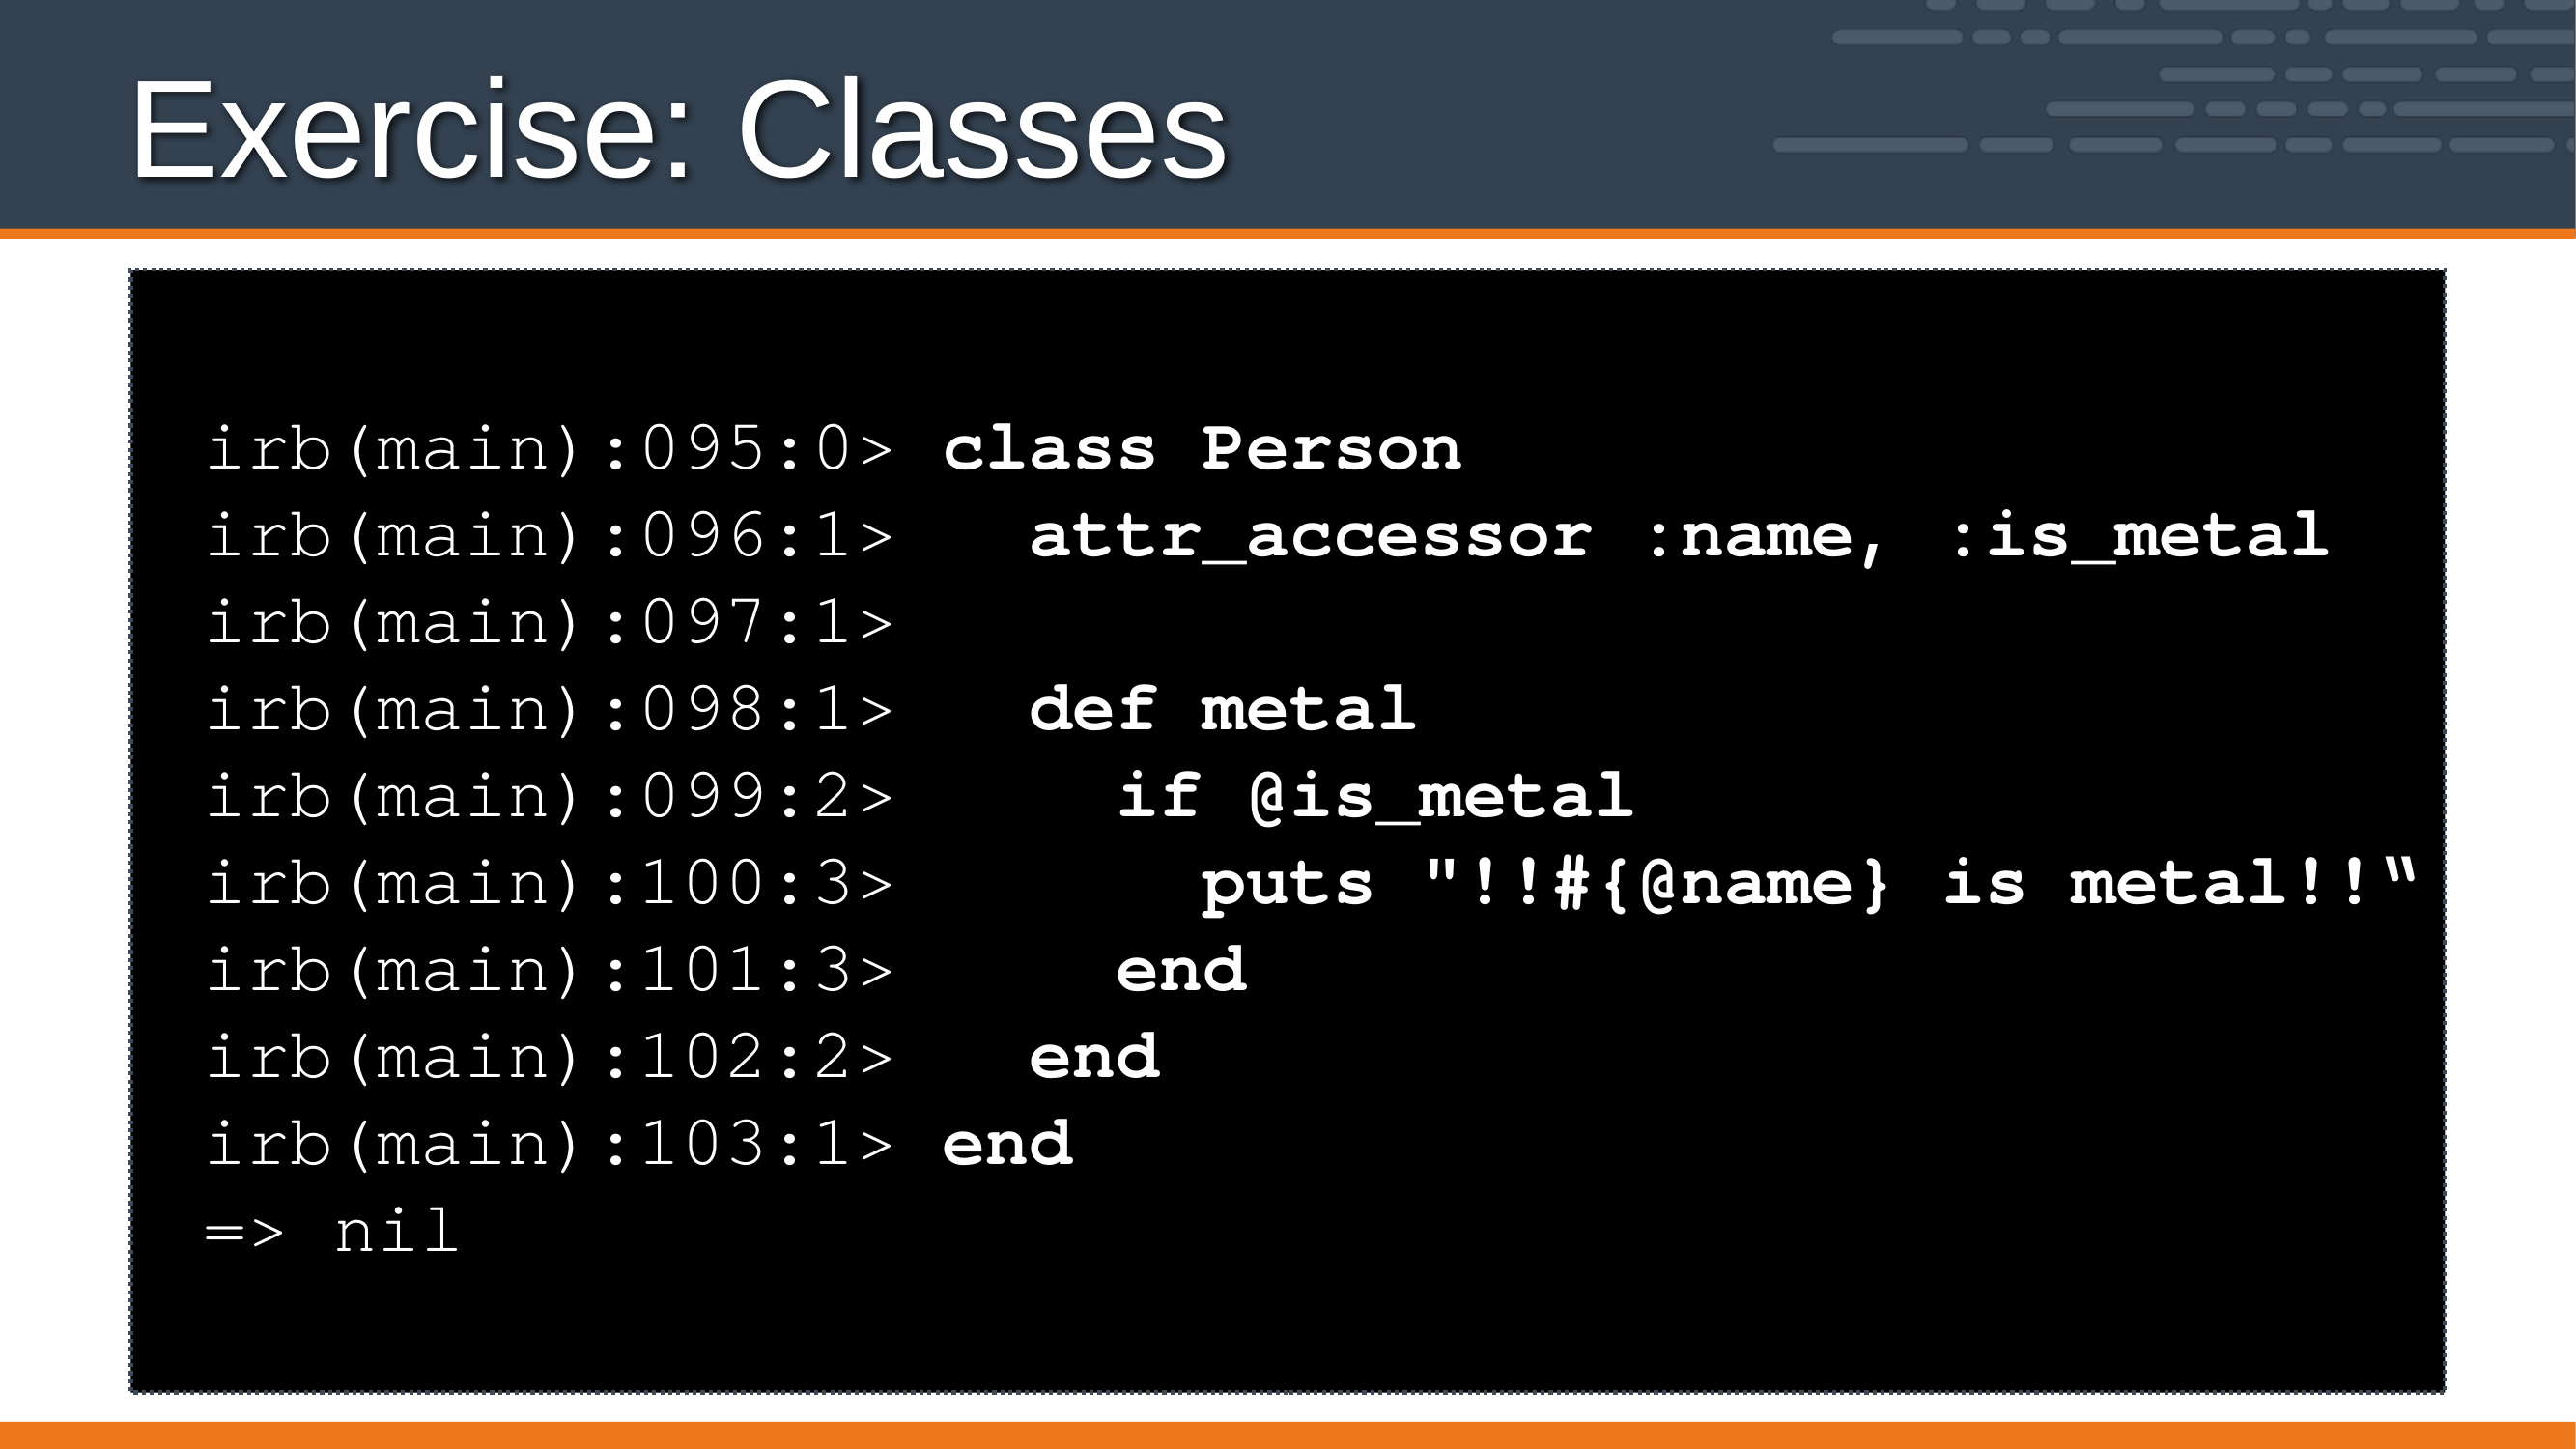

# Exercise: Classes

irb(main):095:0> class Person
irb(main):096:1>   attr_accessor :name, :is_metal
irb(main):097:1>
irb(main):098:1>   def metal
irb(main):099:2>     if @is_metal
irb(main):100:3>       puts "!!#{@name} is metal!!“
irb(main):101:3>     end
irb(main):102:2>   end
irb(main):103:1> end
=> nil